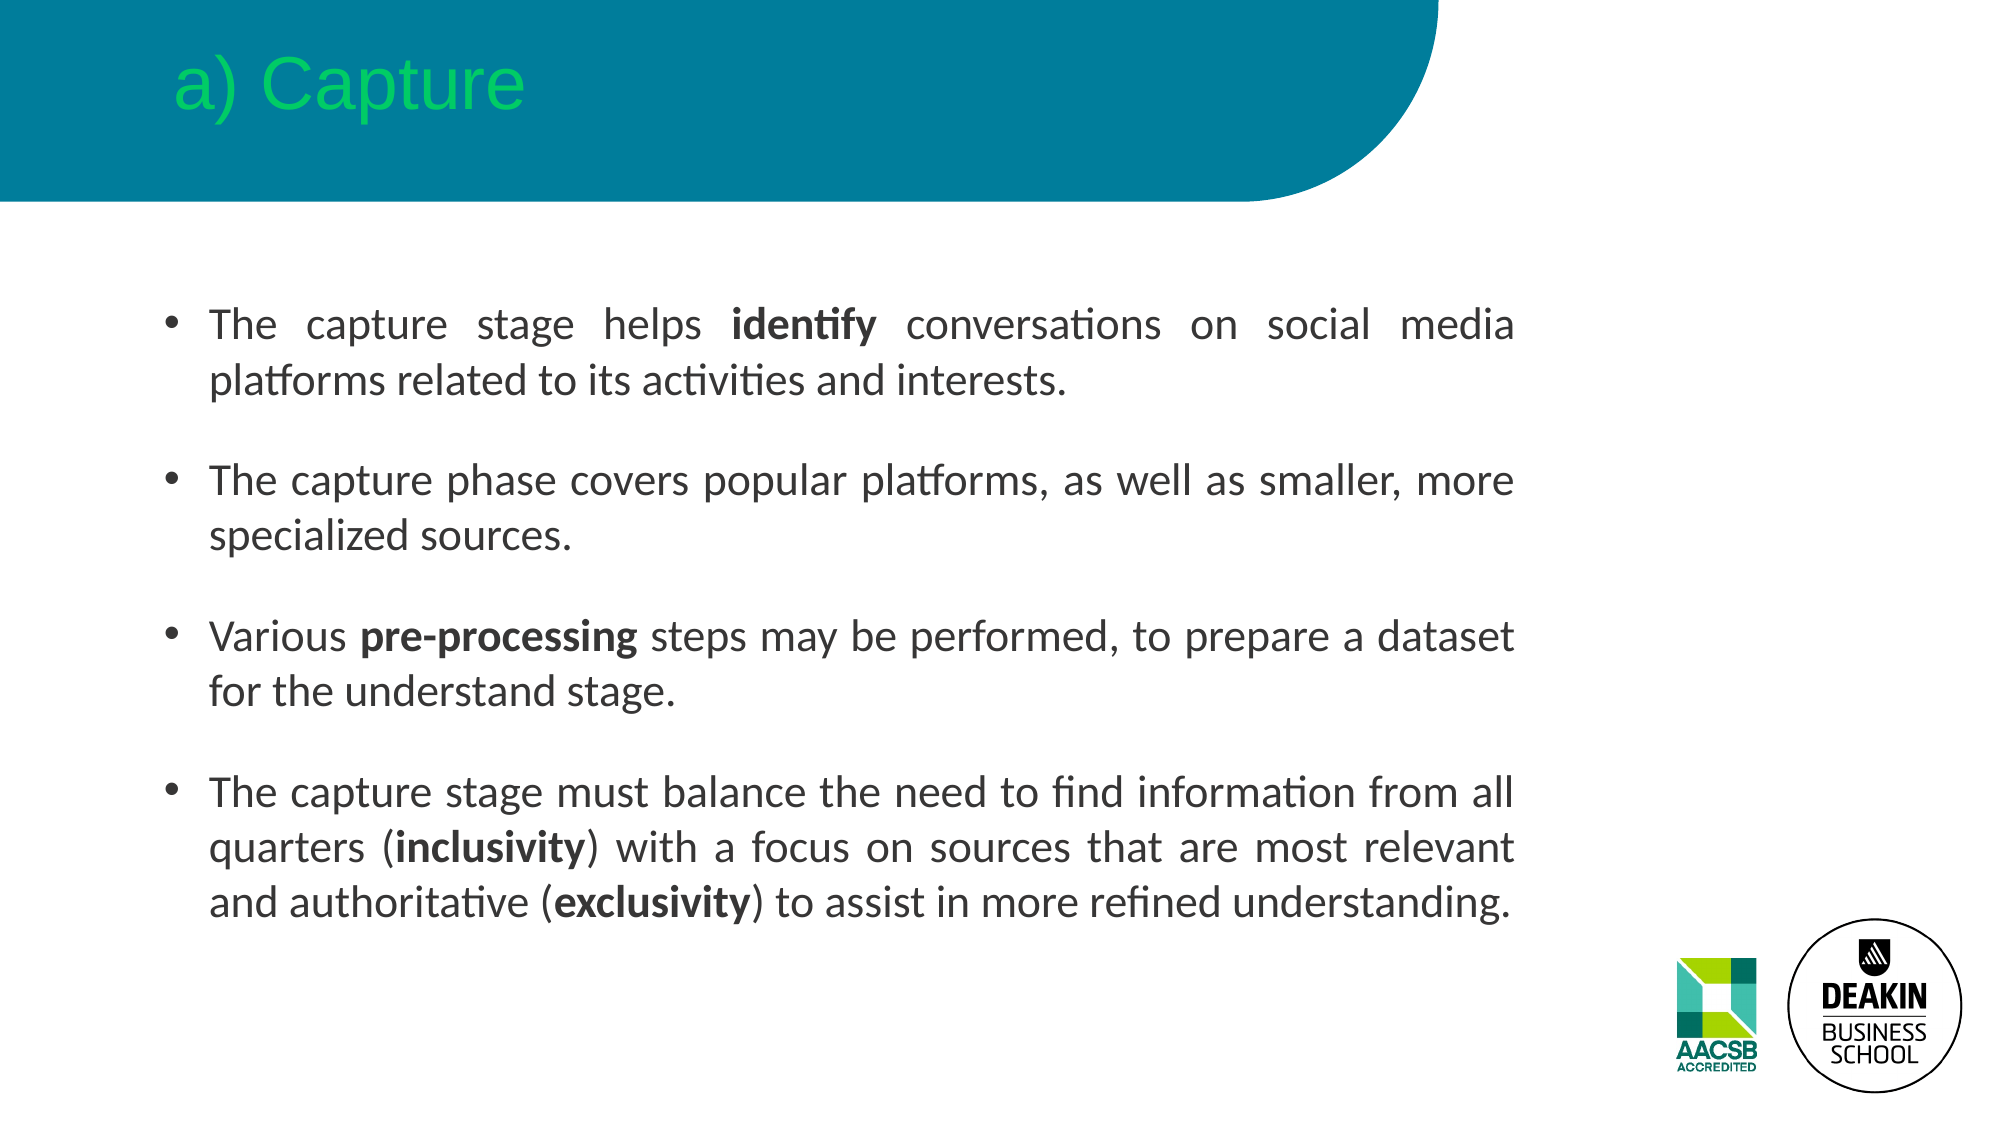

# a) Capture
The capture stage helps identify conversations on social media platforms related to its activities and interests.

The capture phase covers popular platforms, as well as smaller, more specialized sources.

Various pre-processing steps may be performed, to prepare a dataset for the understand stage.

The capture stage must balance the need to find information from all quarters (inclusivity) with a focus on sources that are most relevant and authoritative (exclusivity) to assist in more refined understanding.